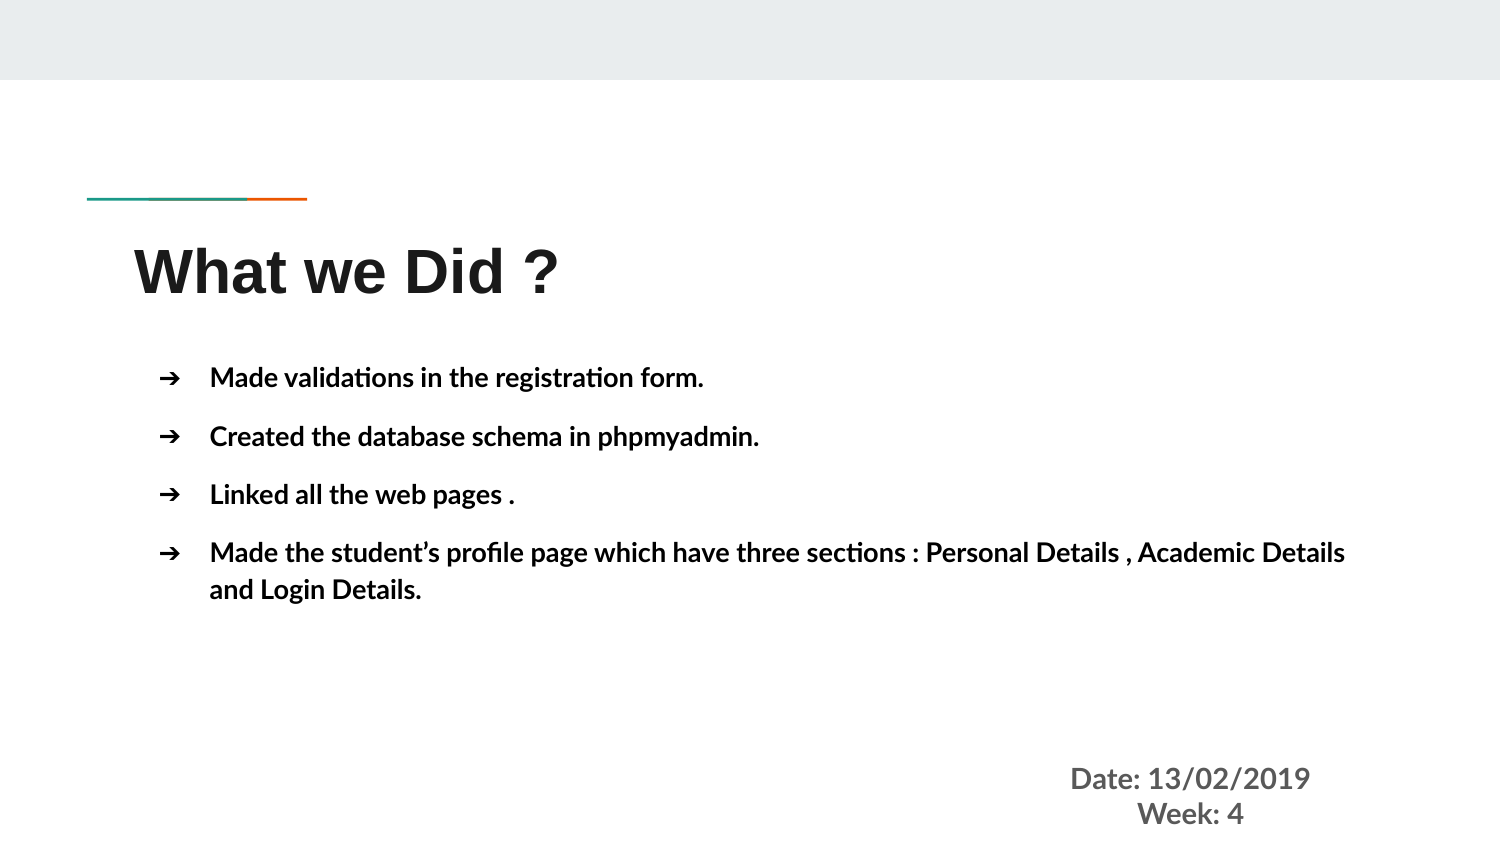

# What we Did ?

Made validations in the registration form.
Created the database schema in phpmyadmin.
Linked all the web pages .
Made the student’s profile page which have three sections : Personal Details , Academic Details and Login Details.

Date: 13/02/2019
Week: 4